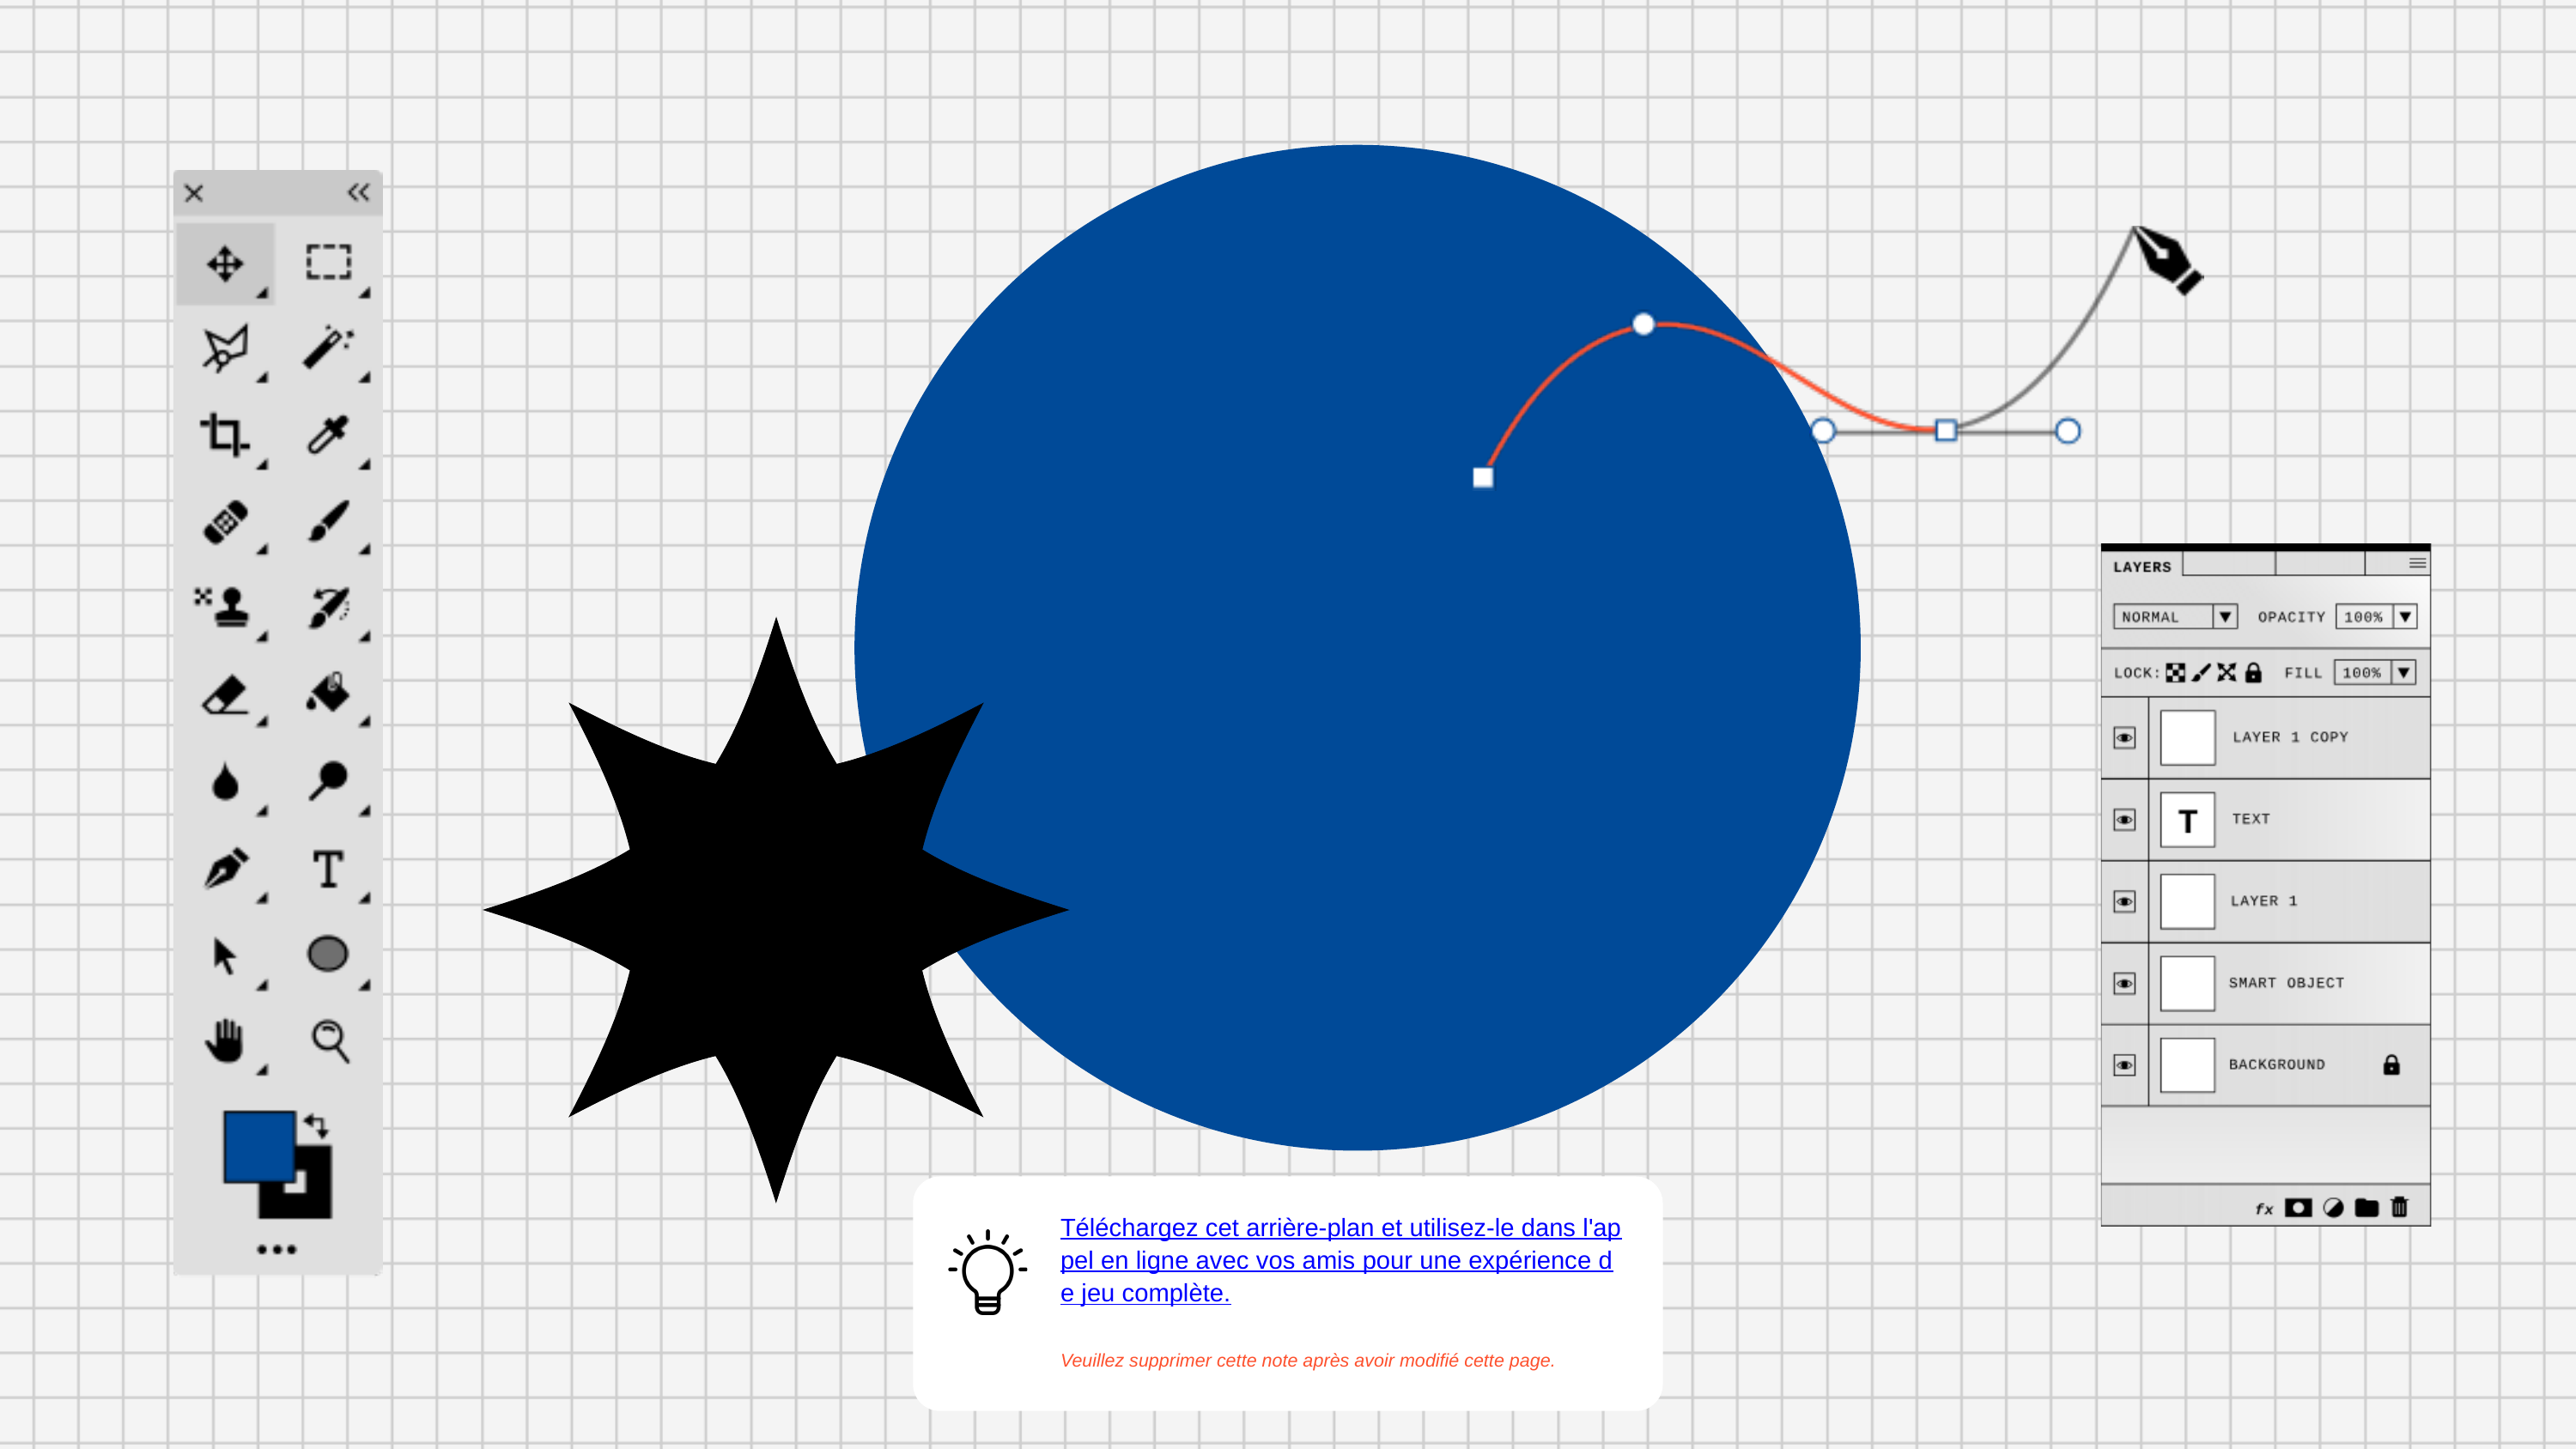

Téléchargez cet arrière-plan et utilisez-le dans l'appel en ligne avec vos amis pour une expérience de jeu complète.

Veuillez supprimer cette note après avoir modifié cette page.